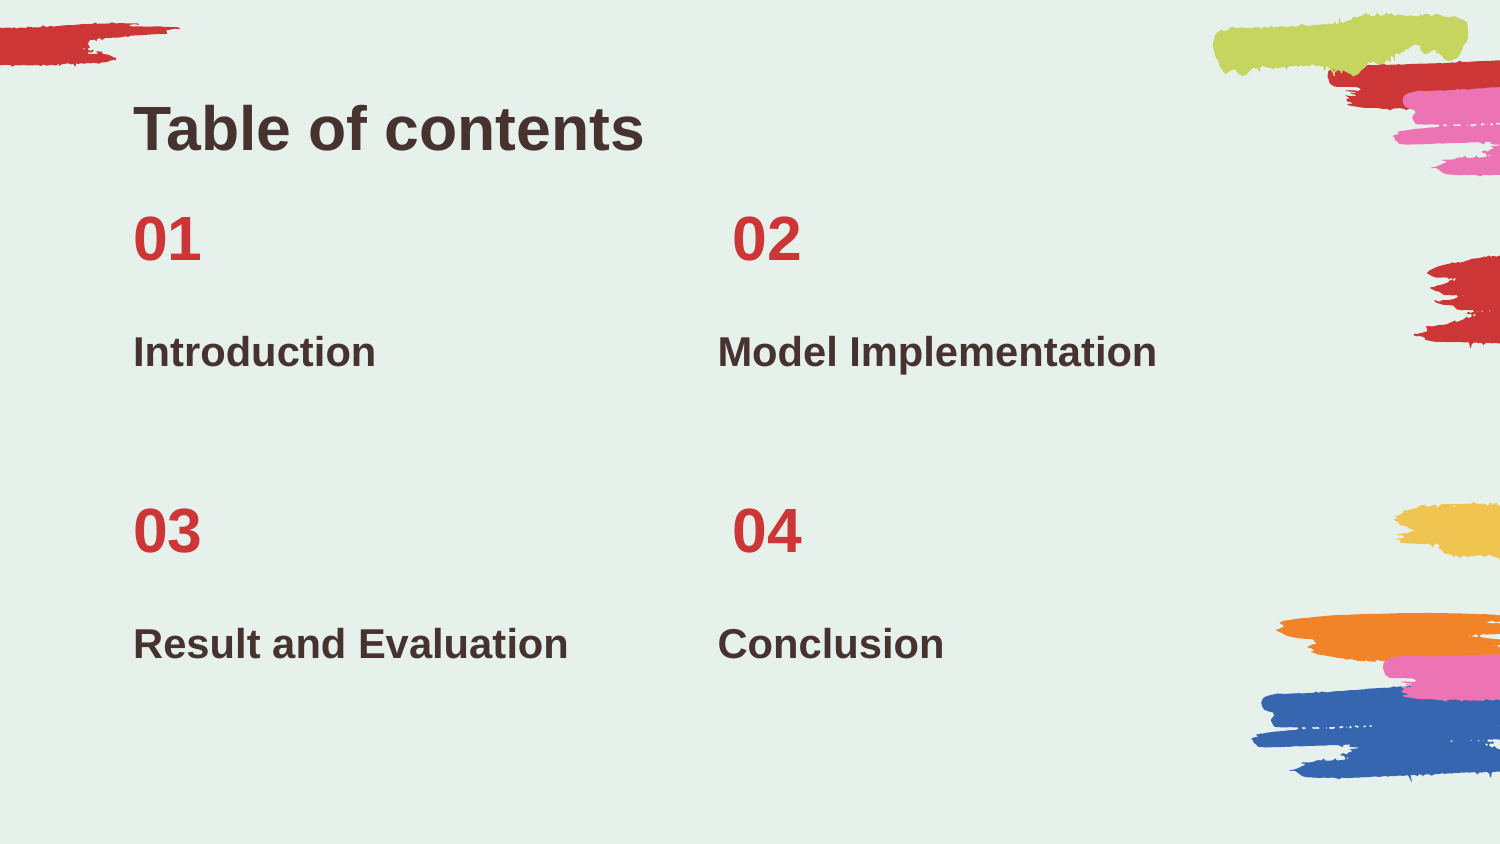

# Table of contents
01
02
Introduction
Model Implementation
04
03
Result and Evaluation
Conclusion